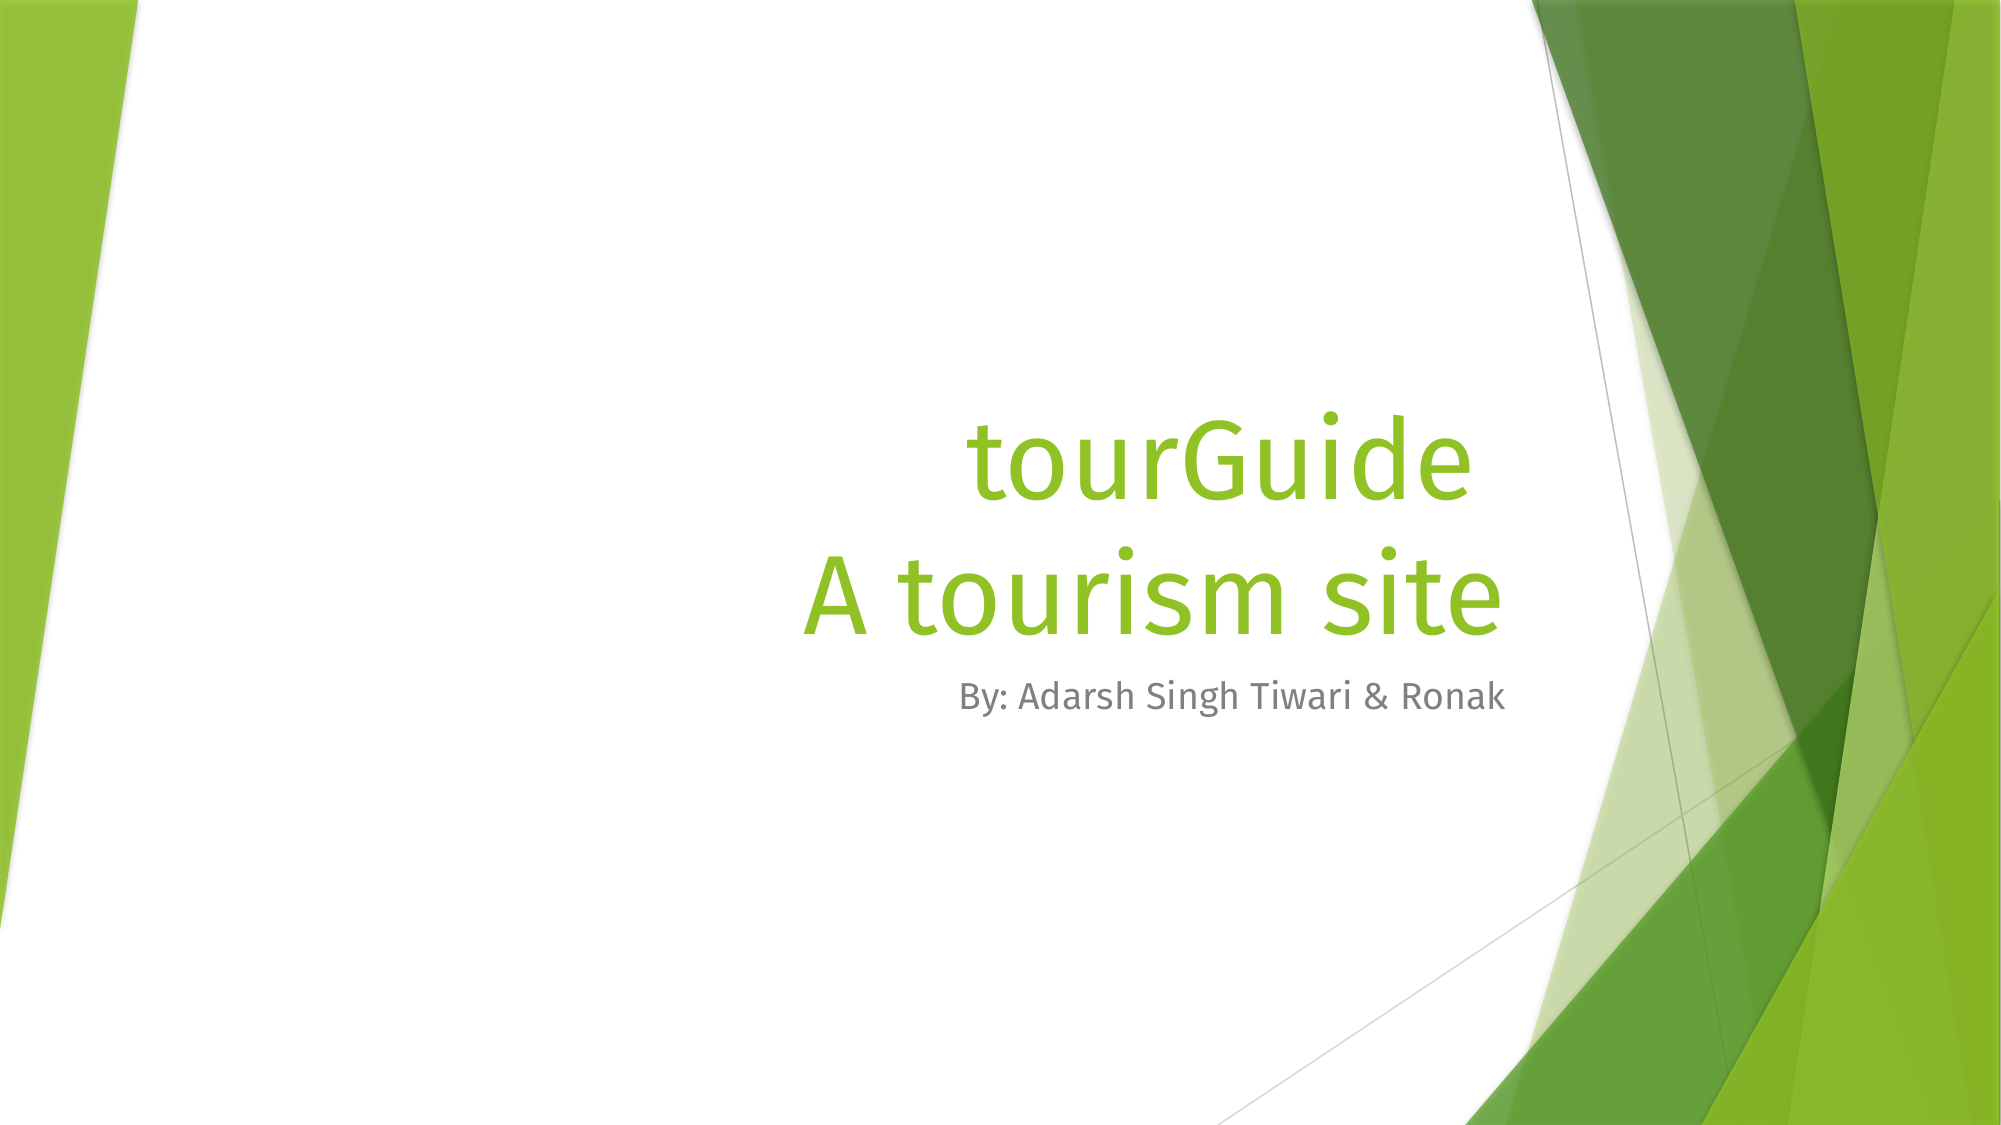

# tourGuide A tourism site
By: Adarsh Singh Tiwari & Ronak